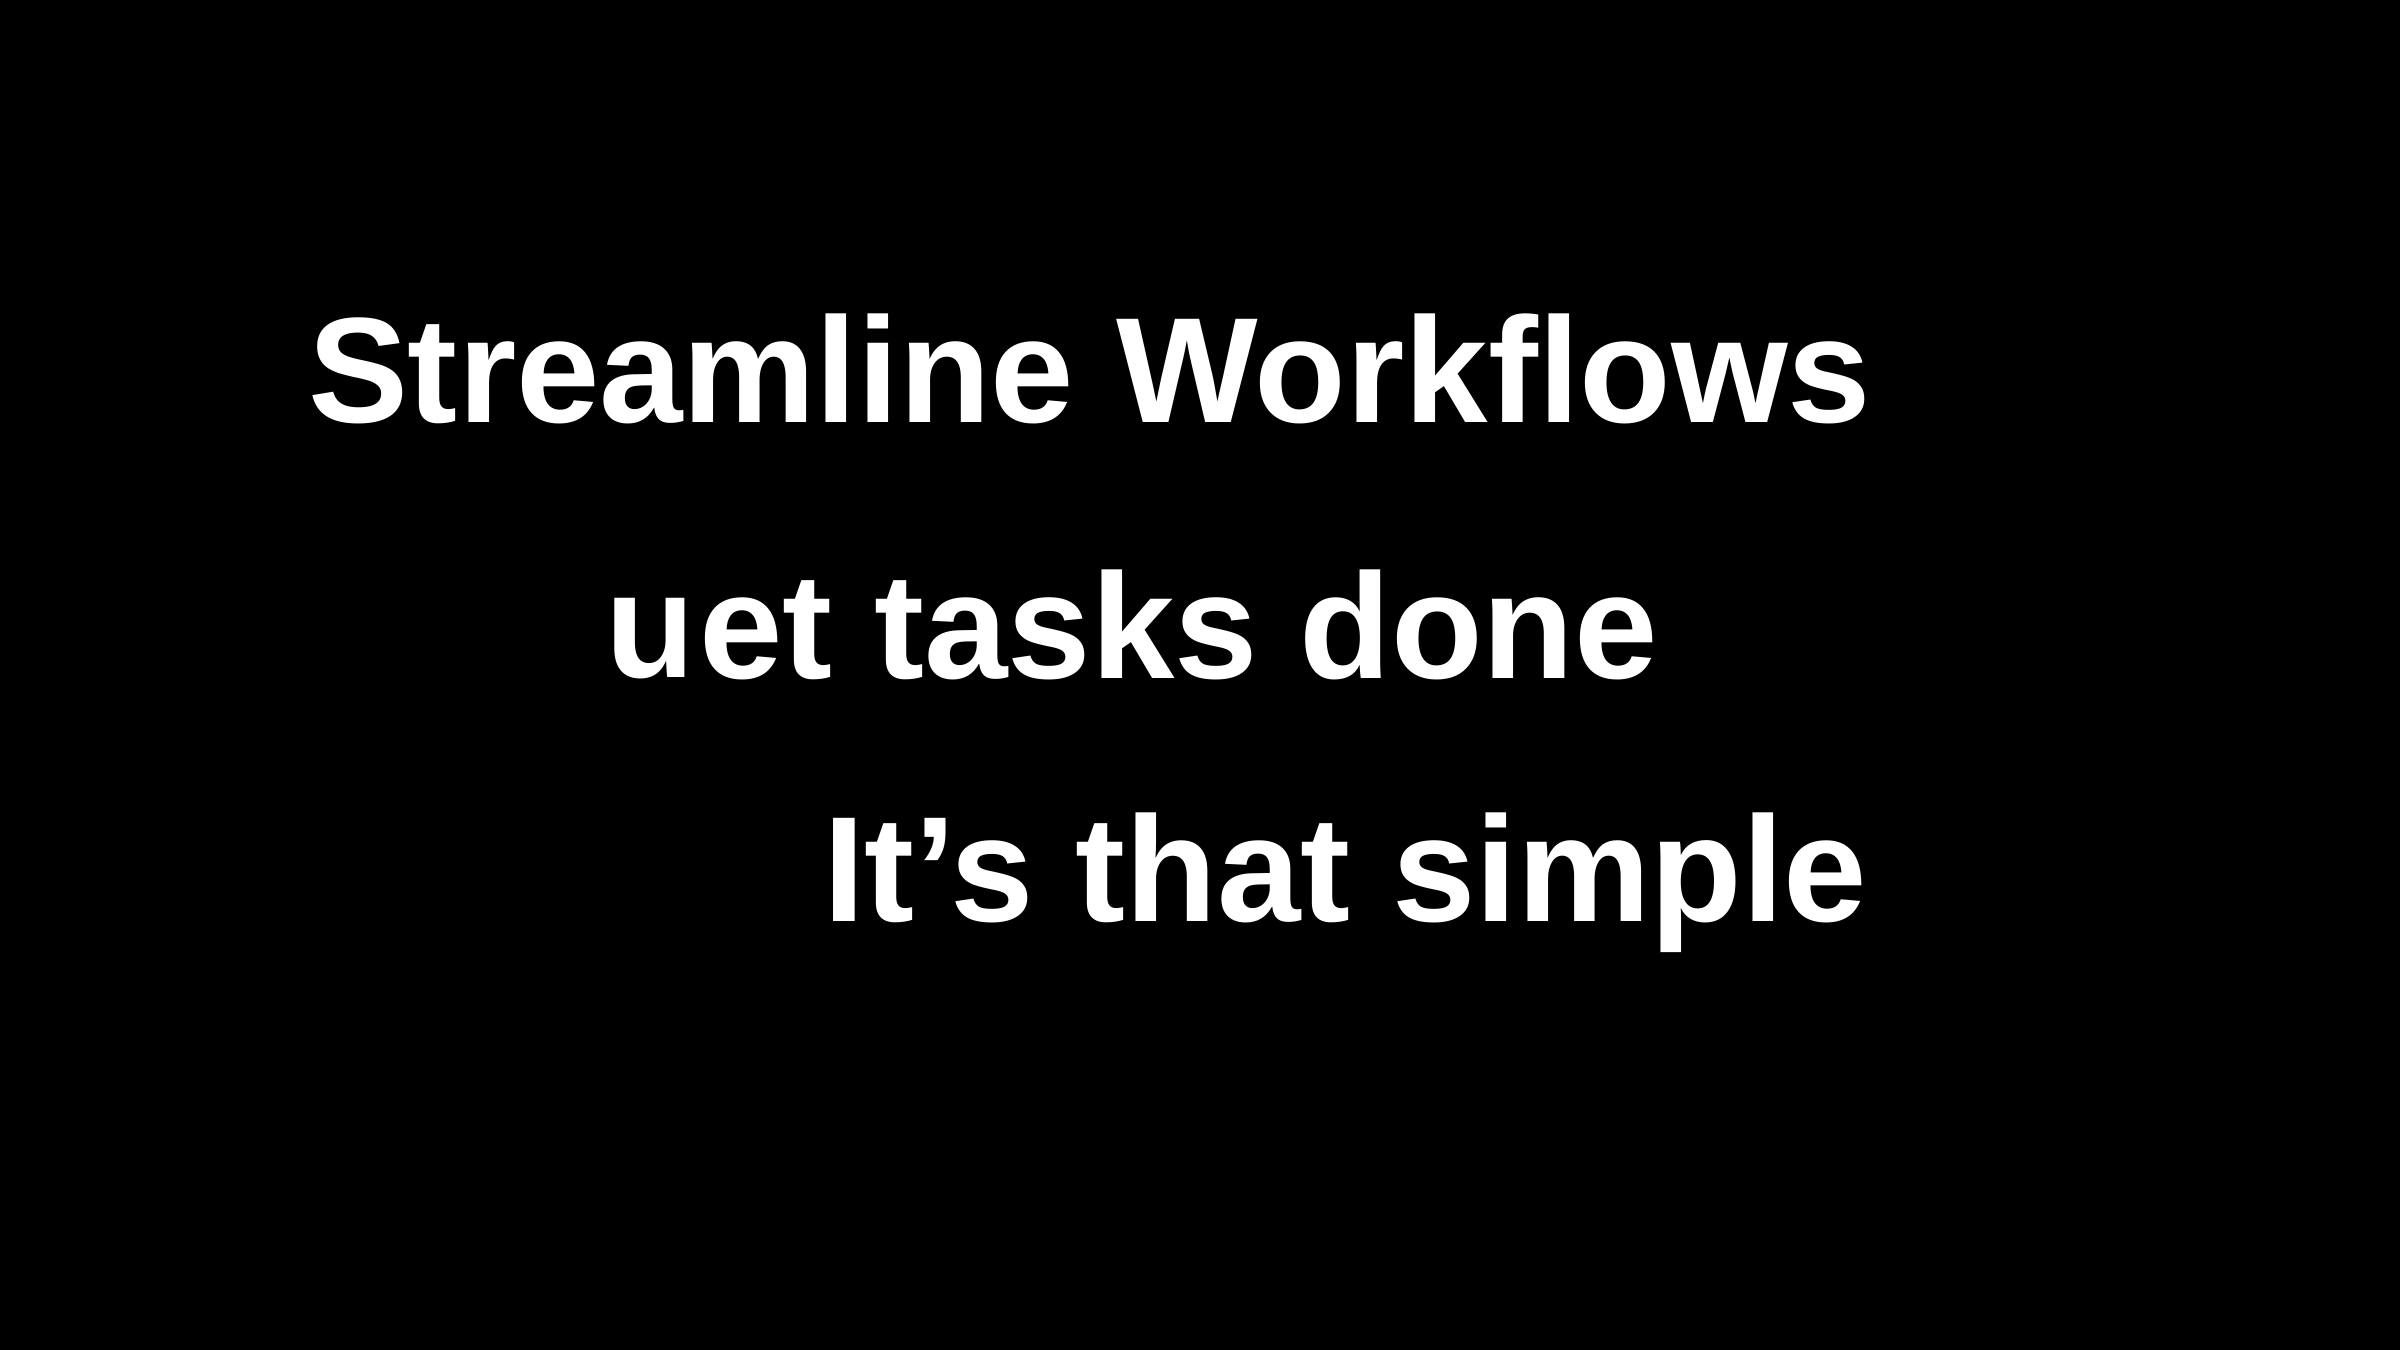

Streamline Workflows

PolluxPenguin
et tasks done

It’s that simple